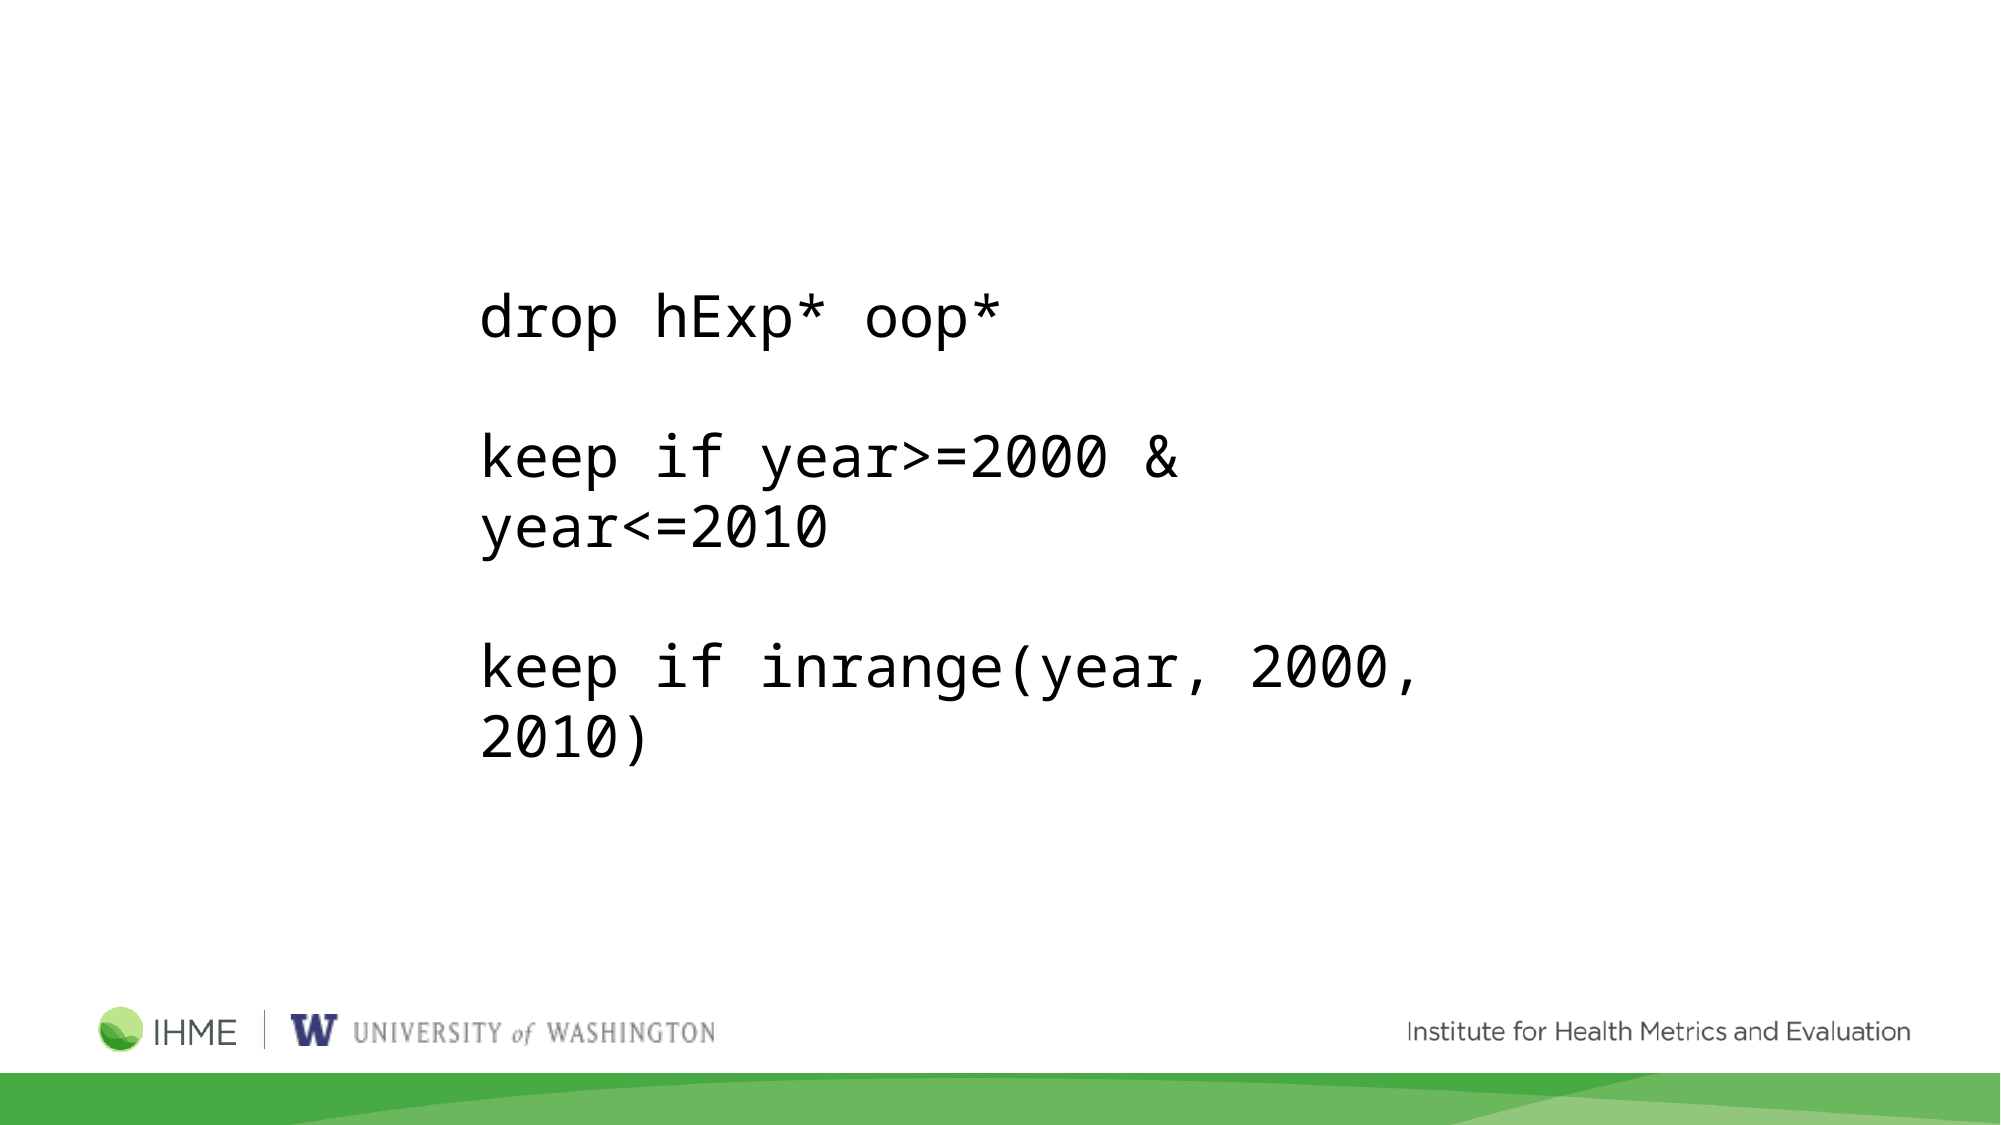

drop hExp* oop*

keep if year>=2000 & year<=2010

keep if inrange(year, 2000, 2010)